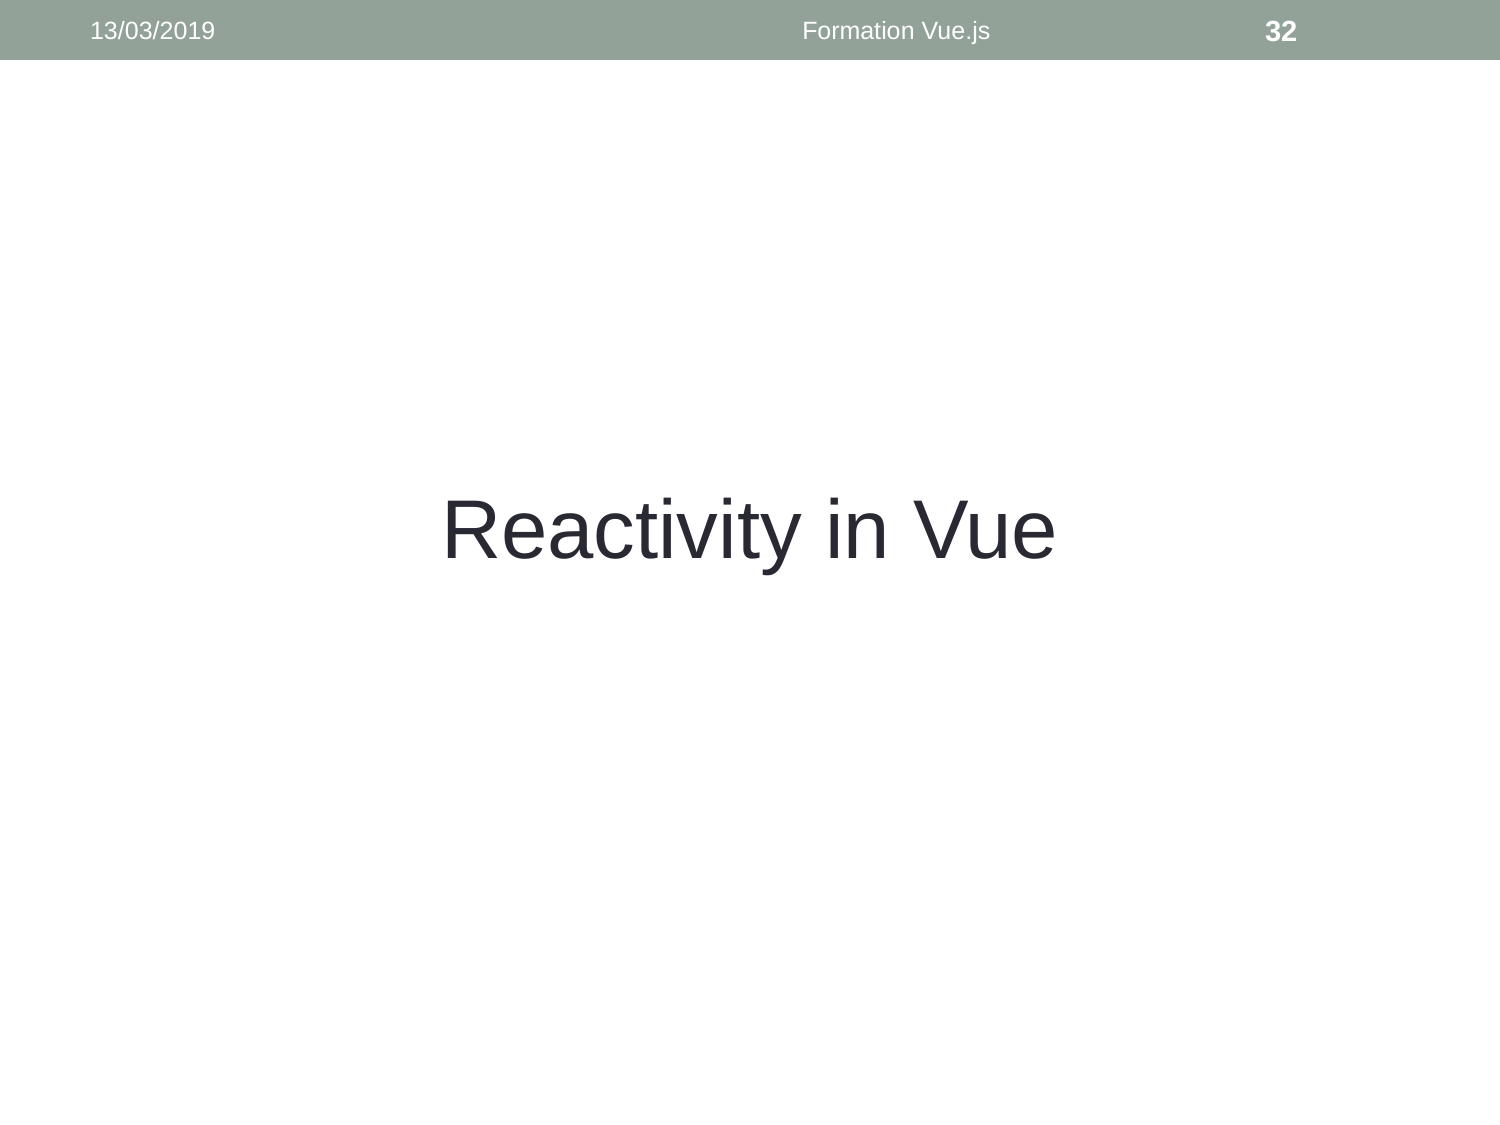

13/03/2019
Formation Vue.js
32
Reactivity in Vue